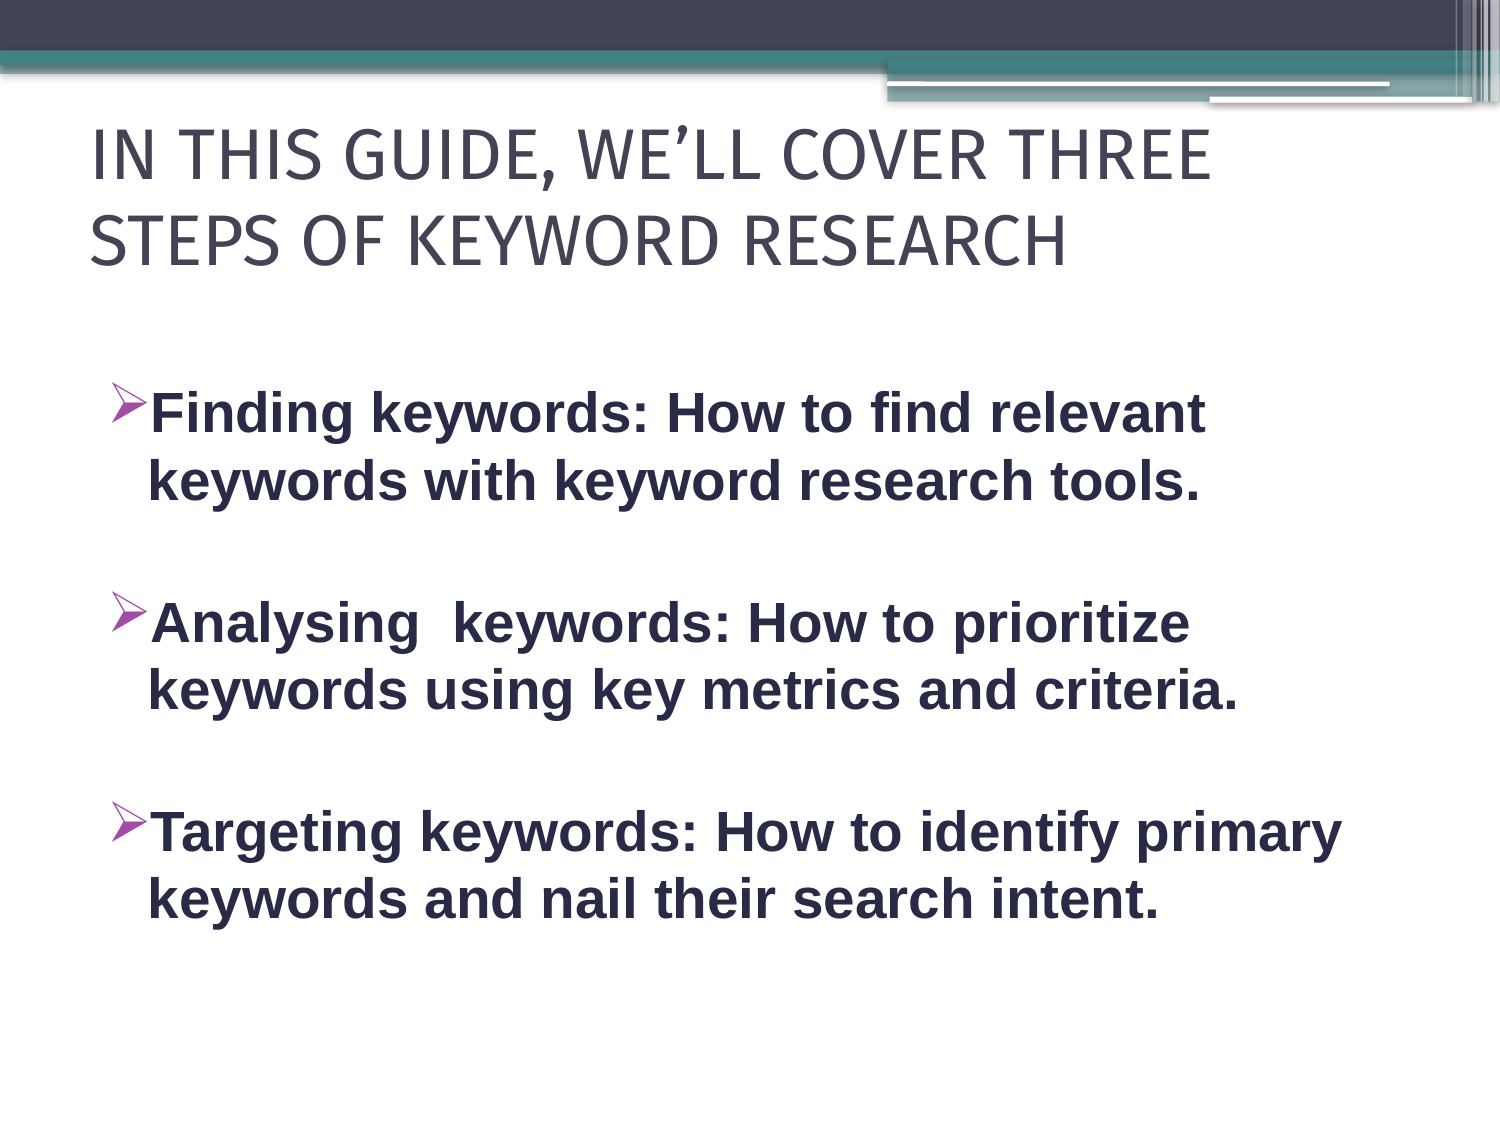

# IN THIS GUIDE, WE’LL COVER THREE STEPS OF KEYWORD RESEARCH
Finding keywords: How to find relevant keywords with keyword research tools.
Analysing  keywords: How to prioritize keywords using key metrics and criteria.
Targeting keywords: How to identify primary keywords and nail their search intent.